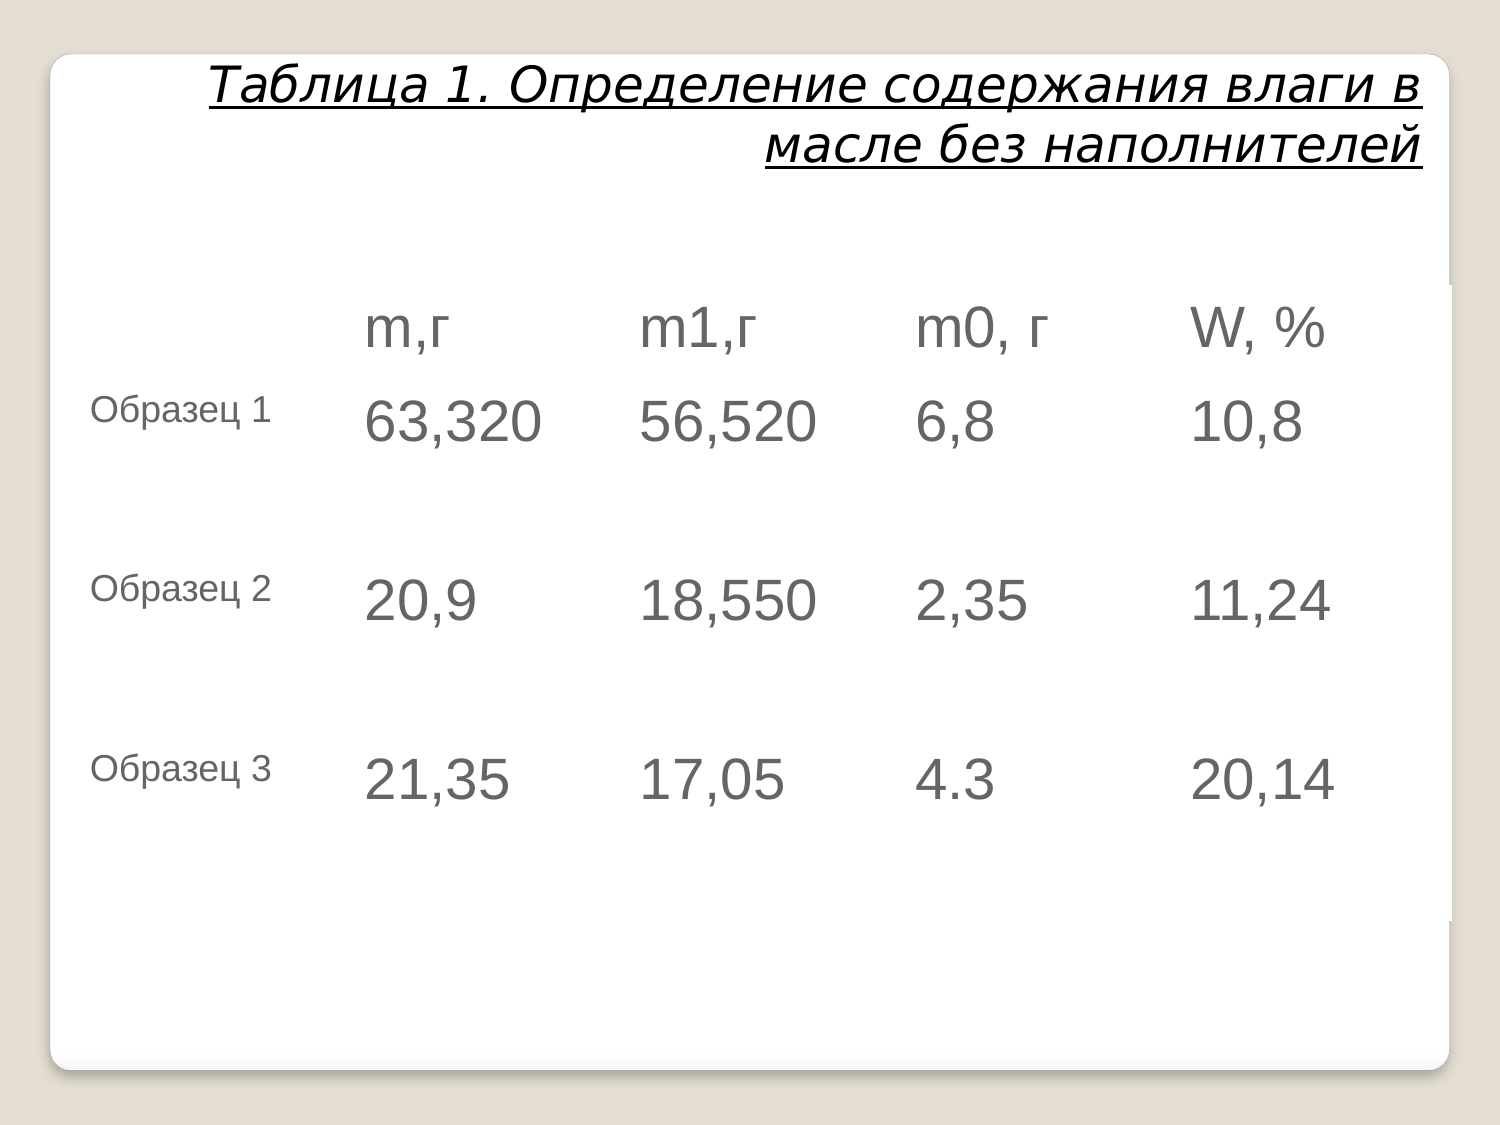

Таблица 1. Определение содержания влаги в масле без наполнителей
|  | m,г | m1,г | m0, г | W, % |
| --- | --- | --- | --- | --- |
| Образец 1 | 63,320 | 56,520 | 6,8 | 10,8 |
| Образец 2 | 20,9 | 18,550 | 2,35 | 11,24 |
| Образец 3 | 21,35 | 17,05 | 4.3 | 20,14 |